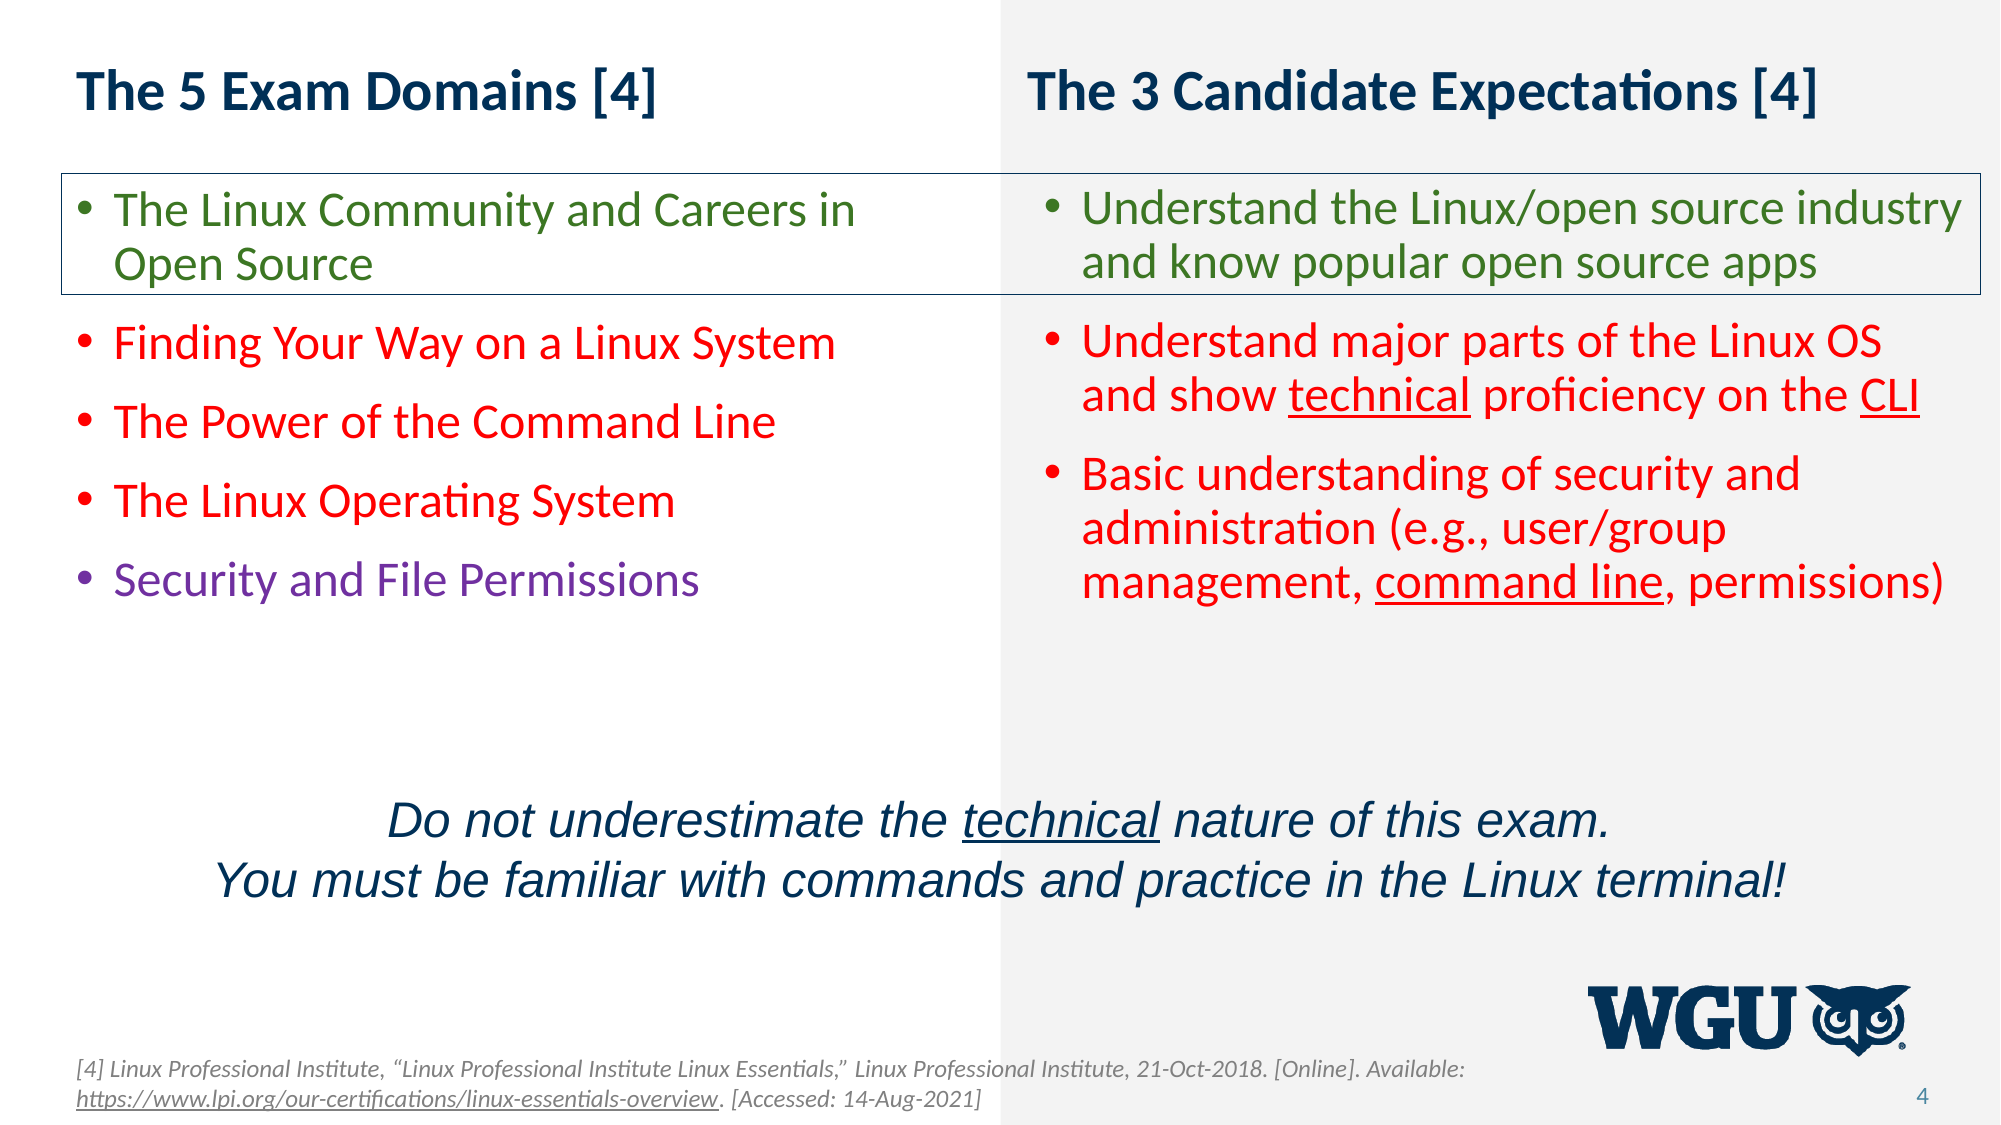

The 5 Exam Domains [4]
The 3 Candidate Expectations [4]

Understand the Linux/open source industry and know popular open source apps
Understand major parts of the Linux OS and show technical proficiency on the CLI
Basic understanding of security and administration (e.g., user/group management, command line, permissions)
The Linux Community and Careers in Open Source
Finding Your Way on a Linux System
The Power of the Command Line
The Linux Operating System
Security and File Permissions
Do not underestimate the technical nature of this exam.
You must be familiar with commands and practice in the Linux terminal!
[4] Linux Professional Institute, “Linux Professional Institute Linux Essentials,” Linux Professional Institute, 21-Oct-2018. [Online]. Available: https://www.lpi.org/our-certifications/linux-essentials-overview. [Accessed: 14-Aug-2021]
4